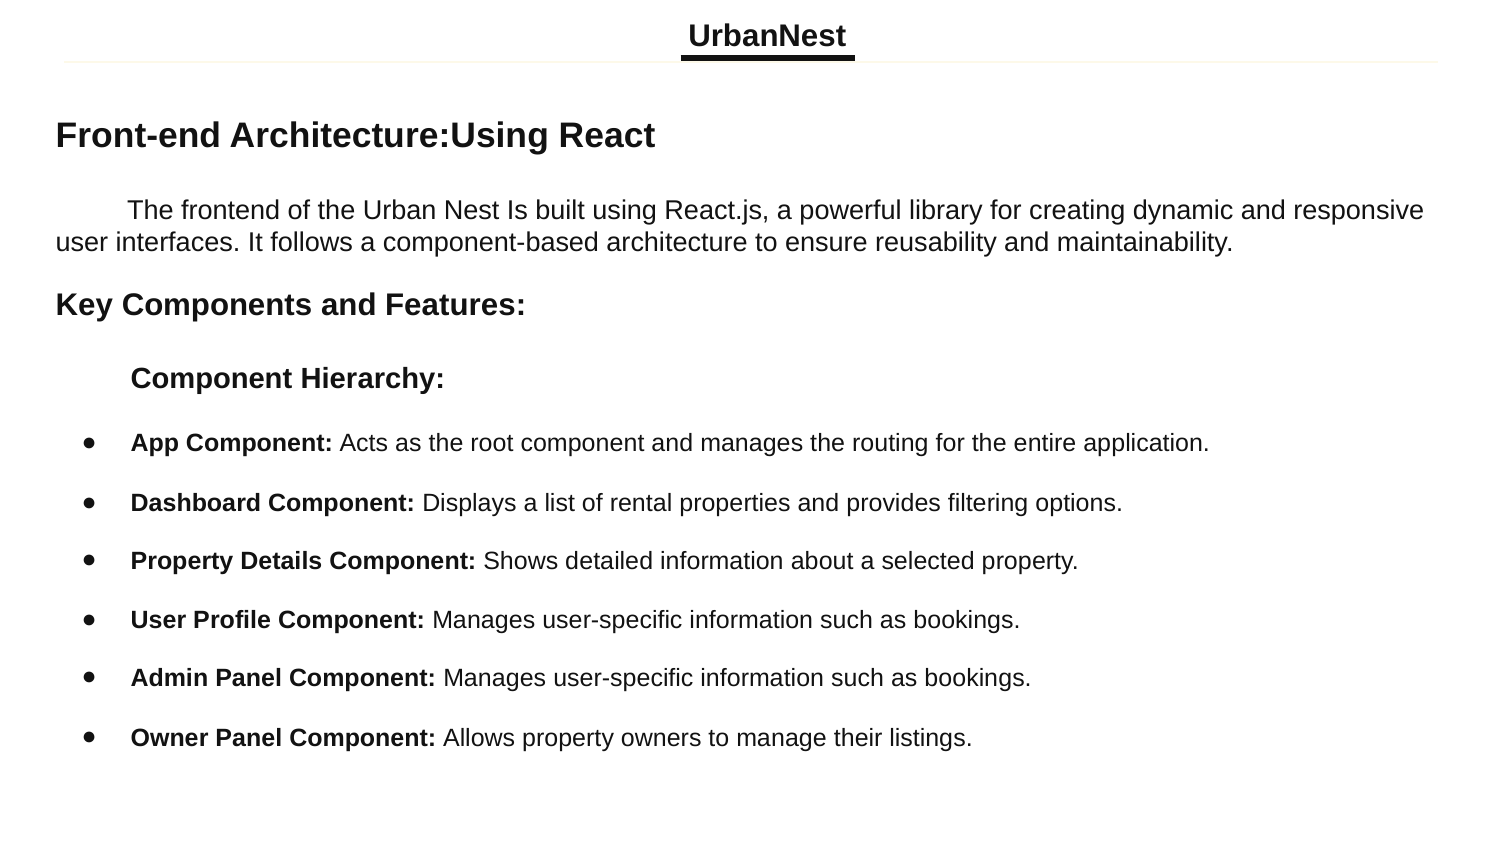

UrbanNest
Front-end Architecture:Using React

           The frontend of the Urban Nest Is built using React.js, a powerful library for creating dynamic and responsive user interfaces. It follows a component-based architecture to ensure reusability and maintainability.

Key Components and Features:

Component Hierarchy:

App Component: Acts as the root component and manages the routing for the entire application.

Dashboard Component: Displays a list of rental properties and provides filtering options.

Property Details Component: Shows detailed information about a selected property.

User Profile Component: Manages user-specific information such as bookings.

Admin Panel Component: Manages user-specific information such as bookings.

Owner Panel Component: Allows property owners to manage their listings.